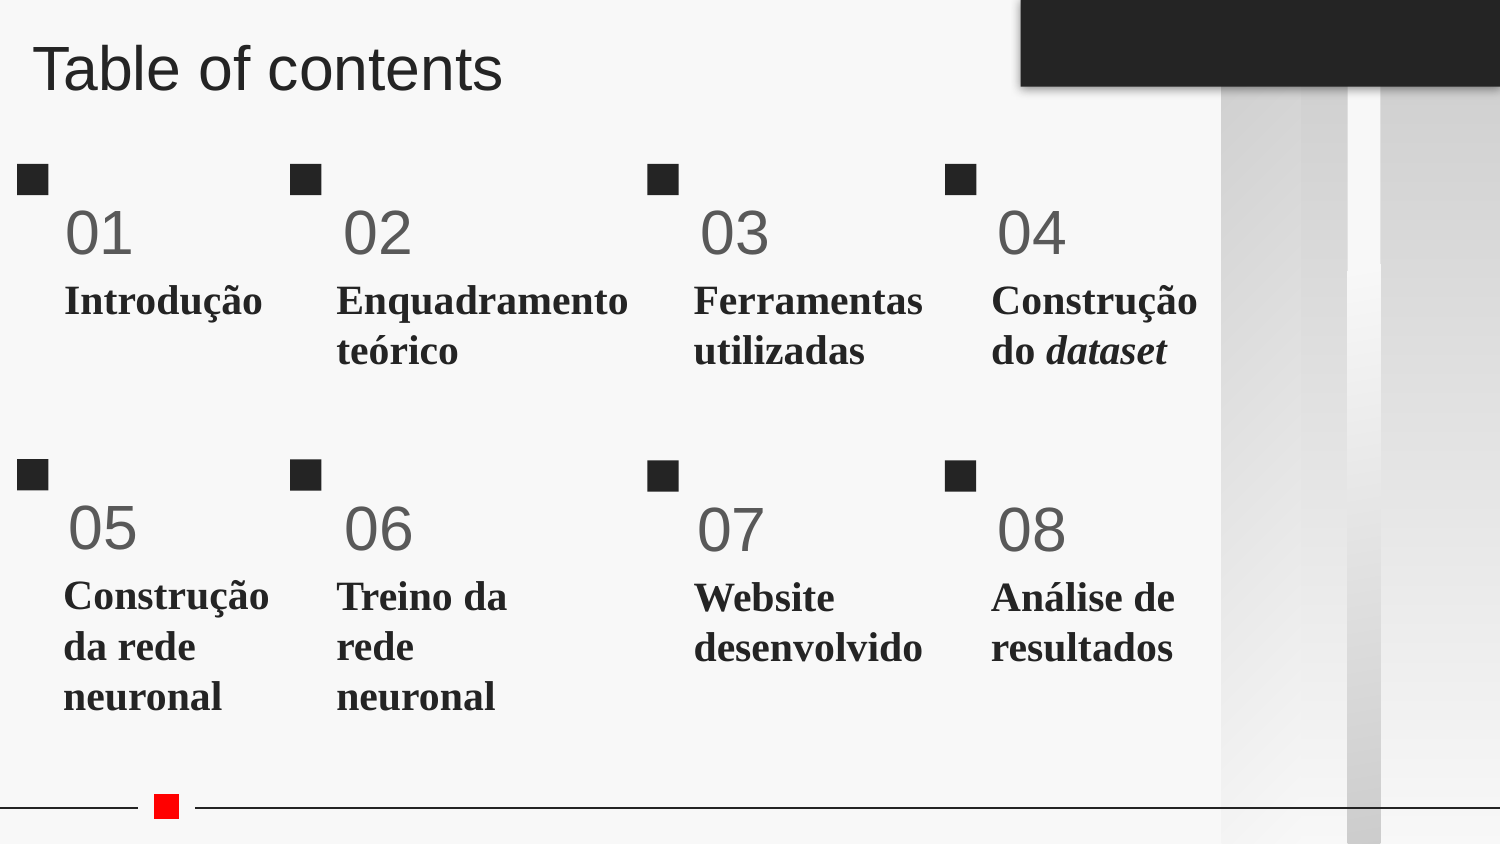

# Table of contents

01
Introdução

02
Enquadramento teórico

03
Ferramentas utilizadas

04
Construção do dataset

05
Construção da rede neuronal

06
Treino da rede neuronal

07
Website desenvolvido

08
Análise de resultados